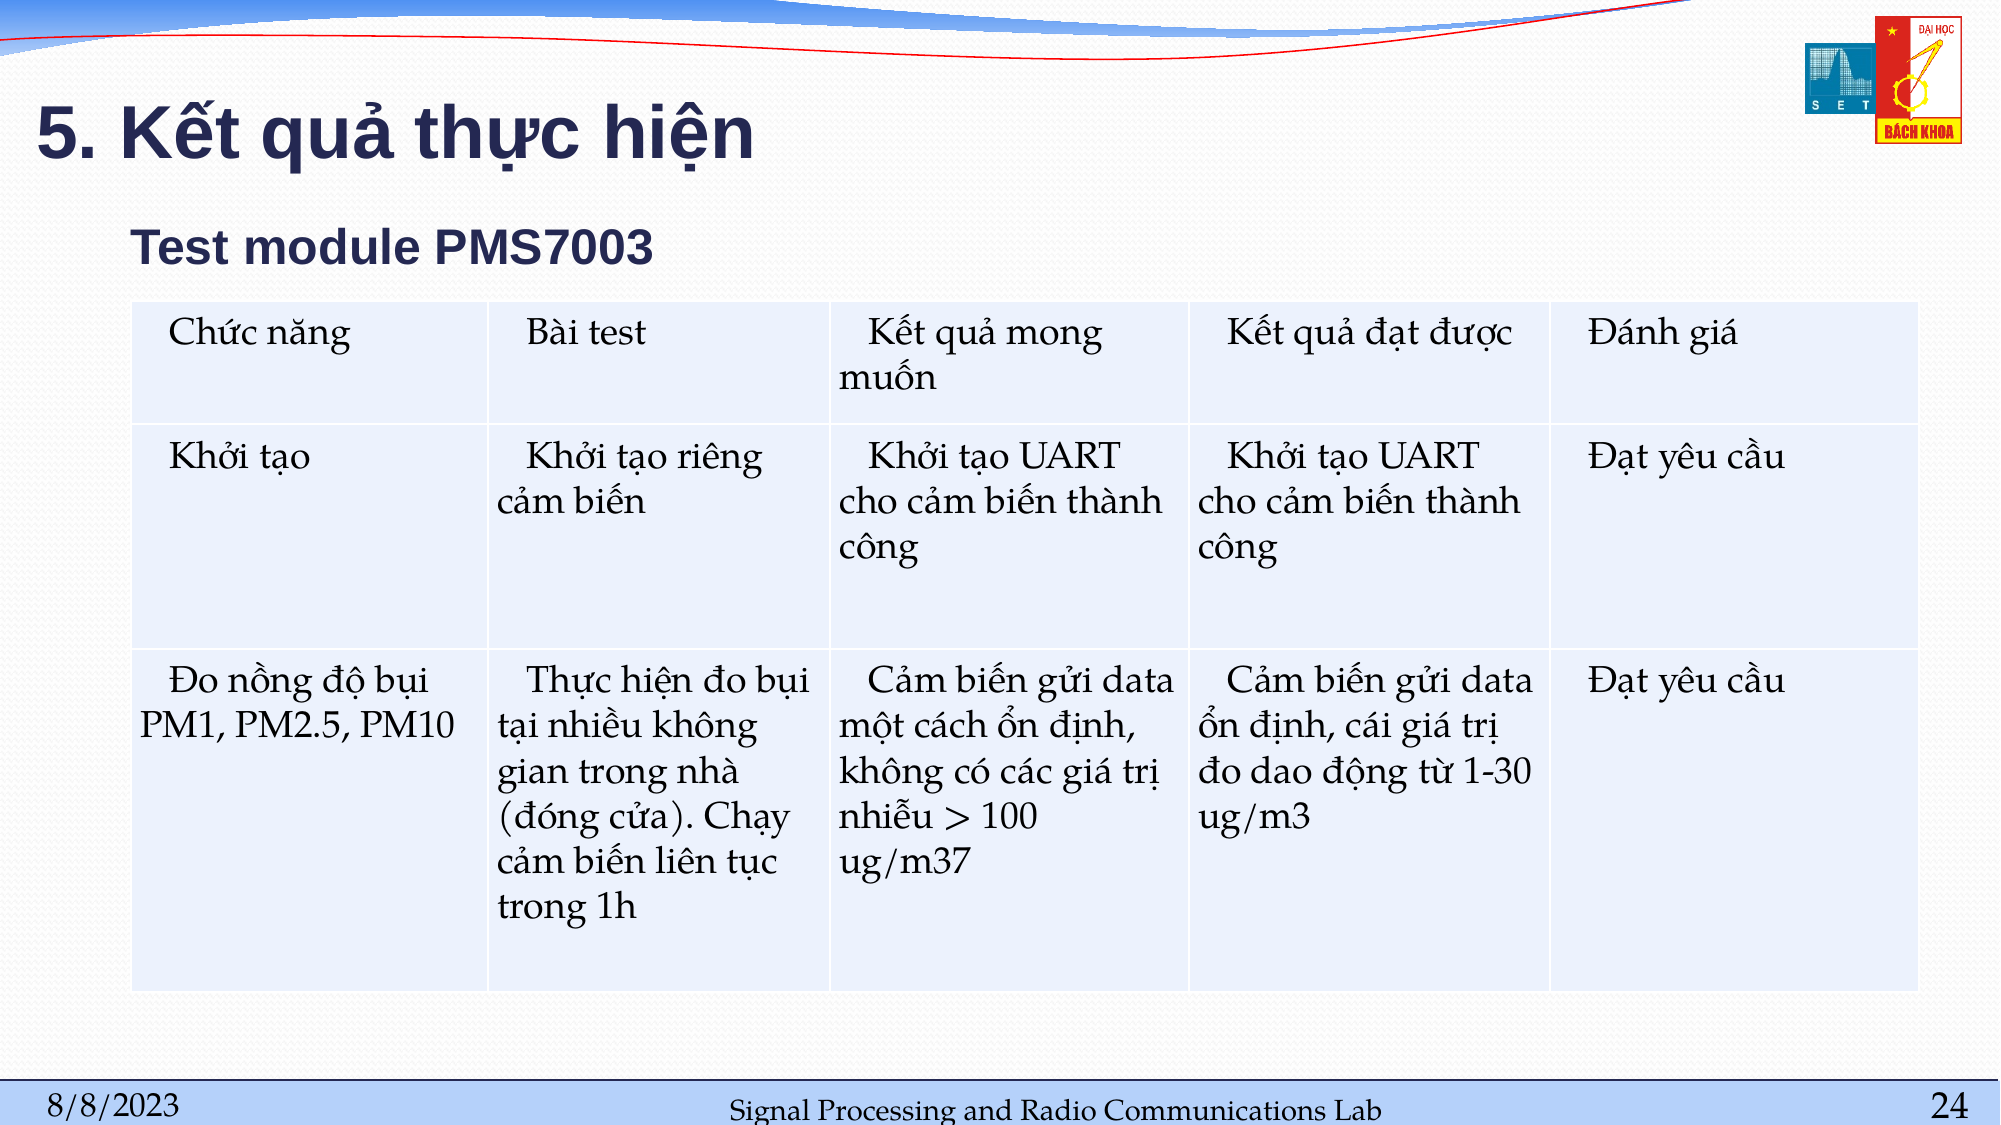

# 5. Kết quả thực hiện
Test module PMS7003
| Chức năng | Bài test | Kết quả mong muốn | Kết quả đạt được | Đánh giá |
| --- | --- | --- | --- | --- |
| Khởi tạo | Khởi tạo riêng cảm biến | Khởi tạo UART cho cảm biến thành công | Khởi tạo UART cho cảm biến thành công | Đạt yêu cầu |
| Đo nồng độ bụi PM1, PM2.5, PM10 | Thực hiện đo bụi tại nhiều không gian trong nhà (đóng cửa). Chạy cảm biến liên tục trong 1h | Cảm biến gửi data một cách ổn định, không có các giá trị nhiễu > 100 ug/m37 | Cảm biến gửi data ổn định, cái giá trị đo dao động từ 1-30 ug/m3 | Đạt yêu cầu |
Signal Processing and Radio Communications Lab
8/8/2023
24